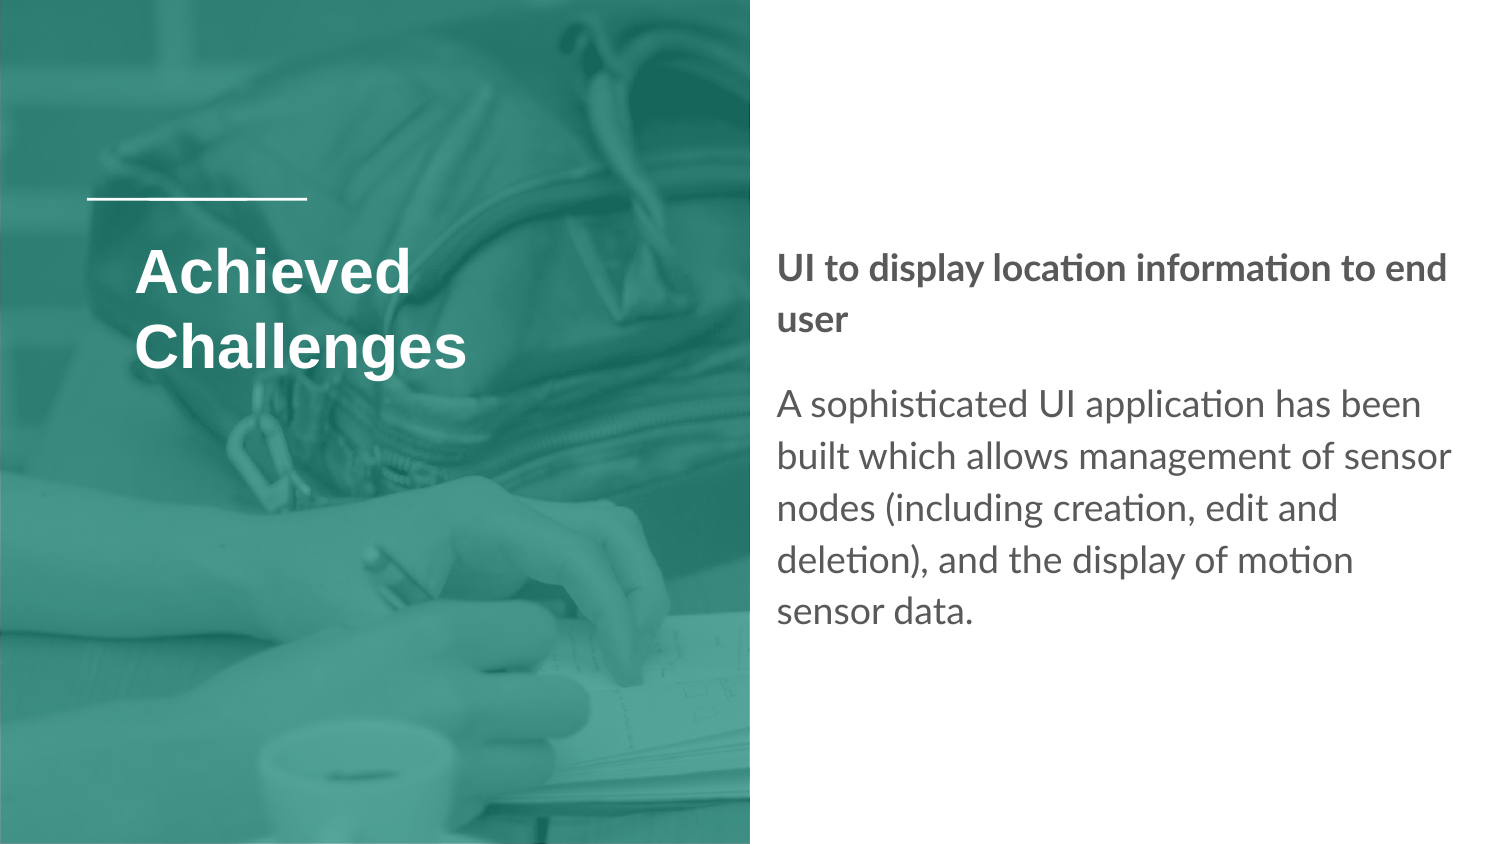

# Achieved Challenges

UI to display location information to end user
A sophisticated UI application has been built which allows management of sensor nodes (including creation, edit and deletion), and the display of motion sensor data.